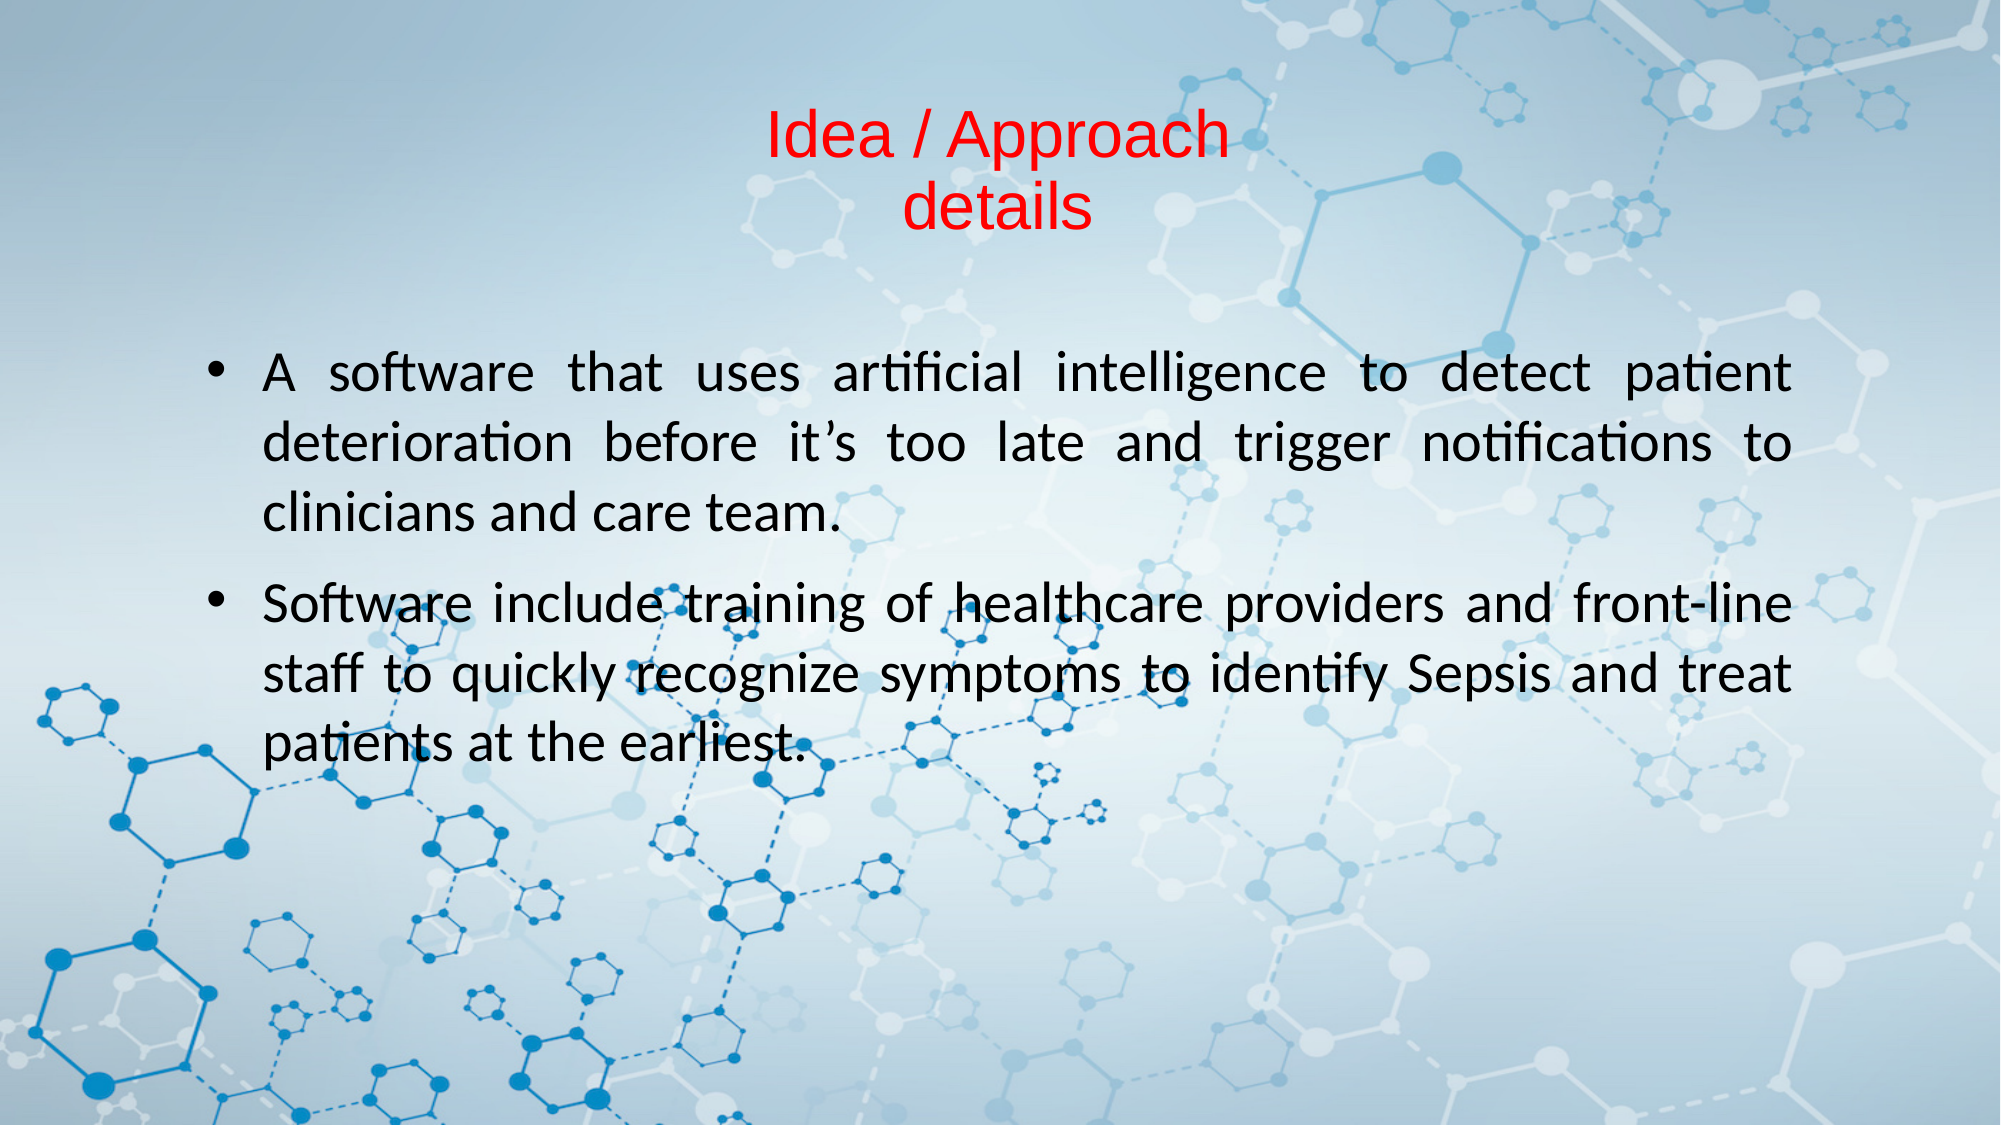

Idea / Approach details
A software that uses artificial intelligence to detect patient deterioration before it’s too late and trigger notifications to clinicians and care team.
Software include training of healthcare providers and front-line staff to quickly recognize symptoms to identify Sepsis and treat patients at the earliest.